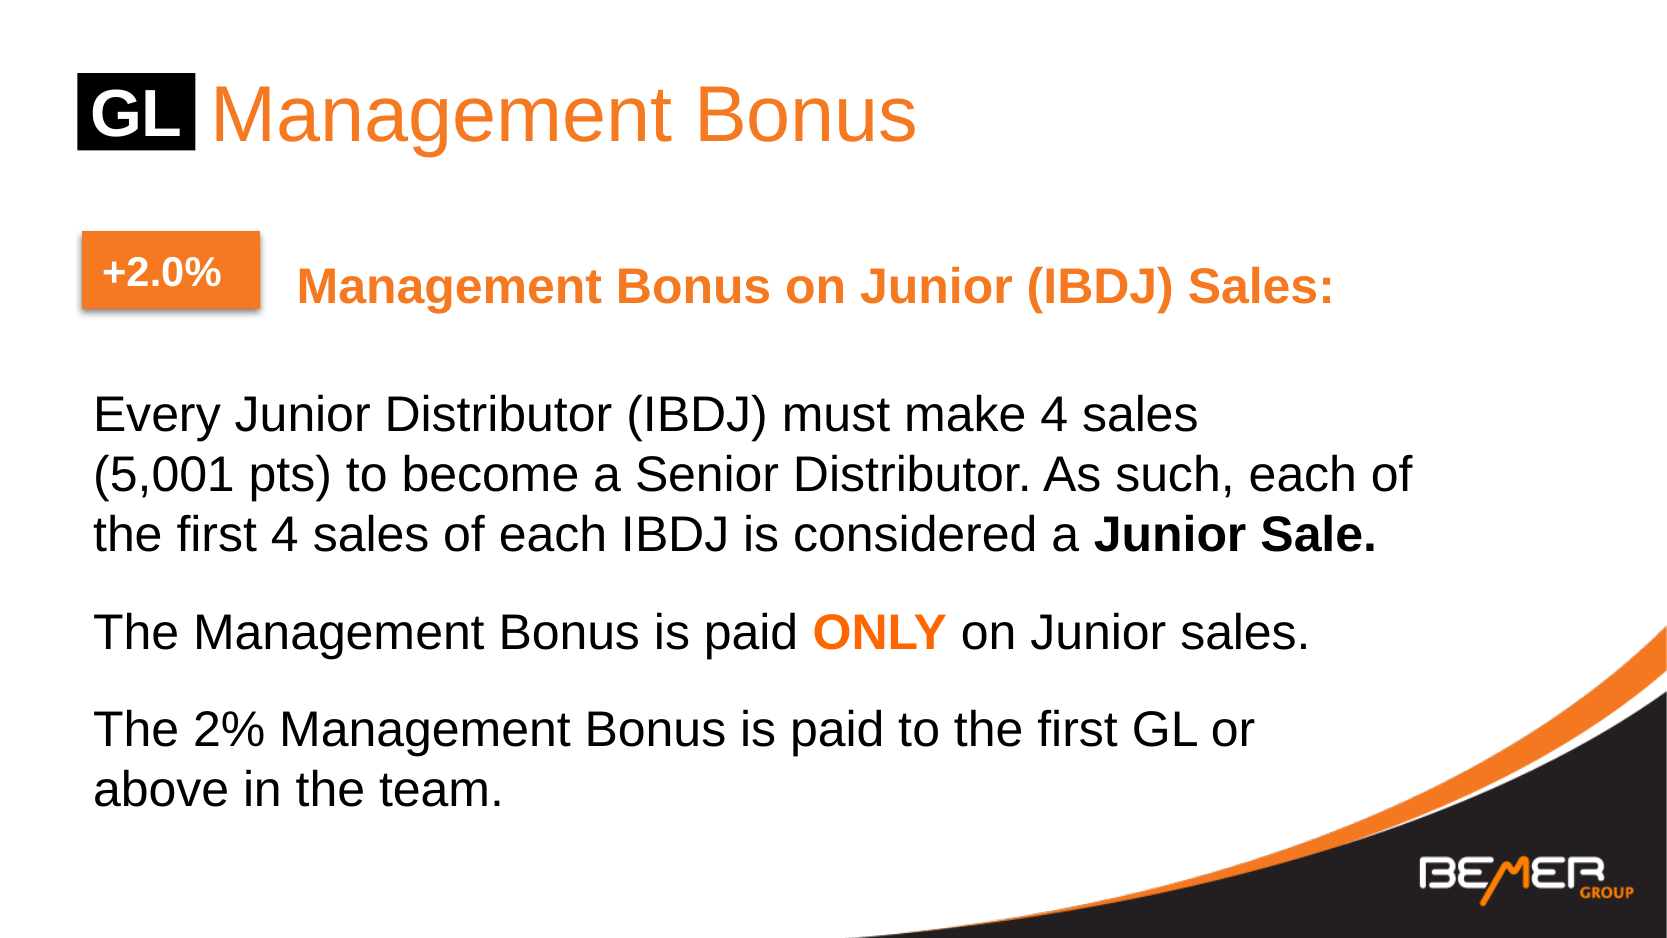

Management Bonus

GL
Management Bonus on Junior (IBDJ) Sales:

+2.0%
Every Junior Distributor (IBDJ) must make 4 sales
(5,001 pts) to become a Senior Distributor. As such, each of
the first 4 sales of each IBDJ is considered a Junior Sale.
The Management Bonus is paid ONLY on Junior sales.
The 2% Management Bonus is paid to the first GL or
above in the team.